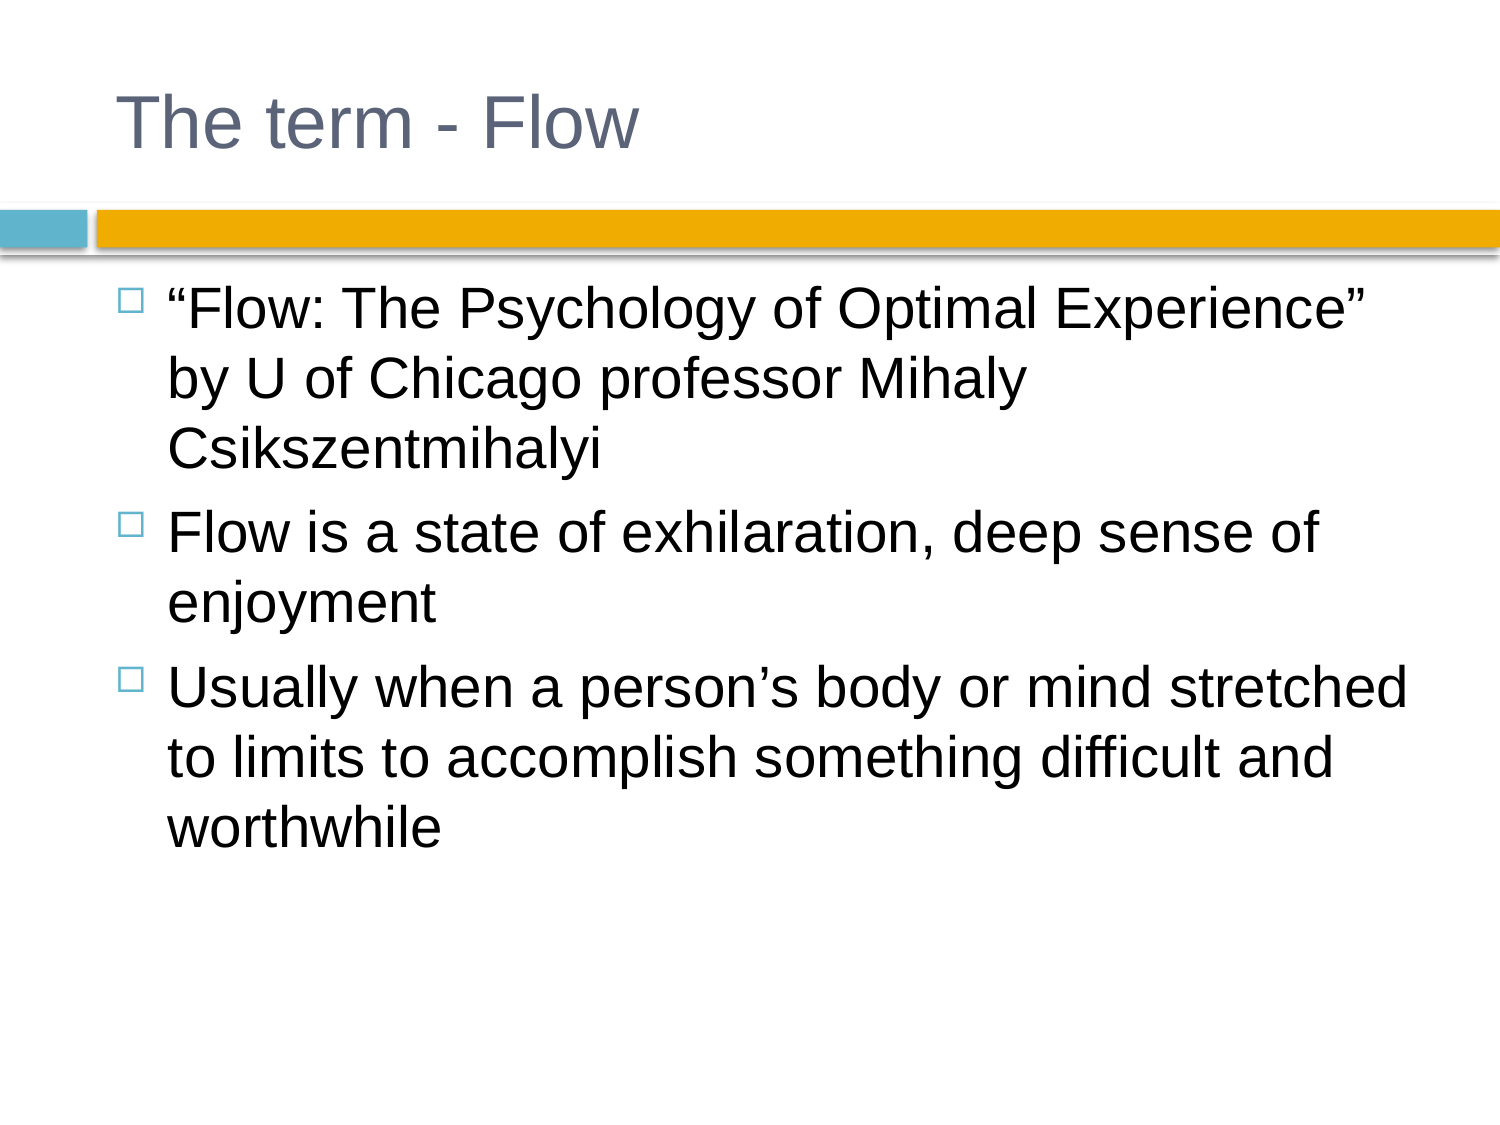

# The term - Flow
“Flow: The Psychology of Optimal Experience” by U of Chicago professor Mihaly Csikszentmihalyi
Flow is a state of exhilaration, deep sense of enjoyment
Usually when a person’s body or mind stretched to limits to accomplish something difficult and worthwhile